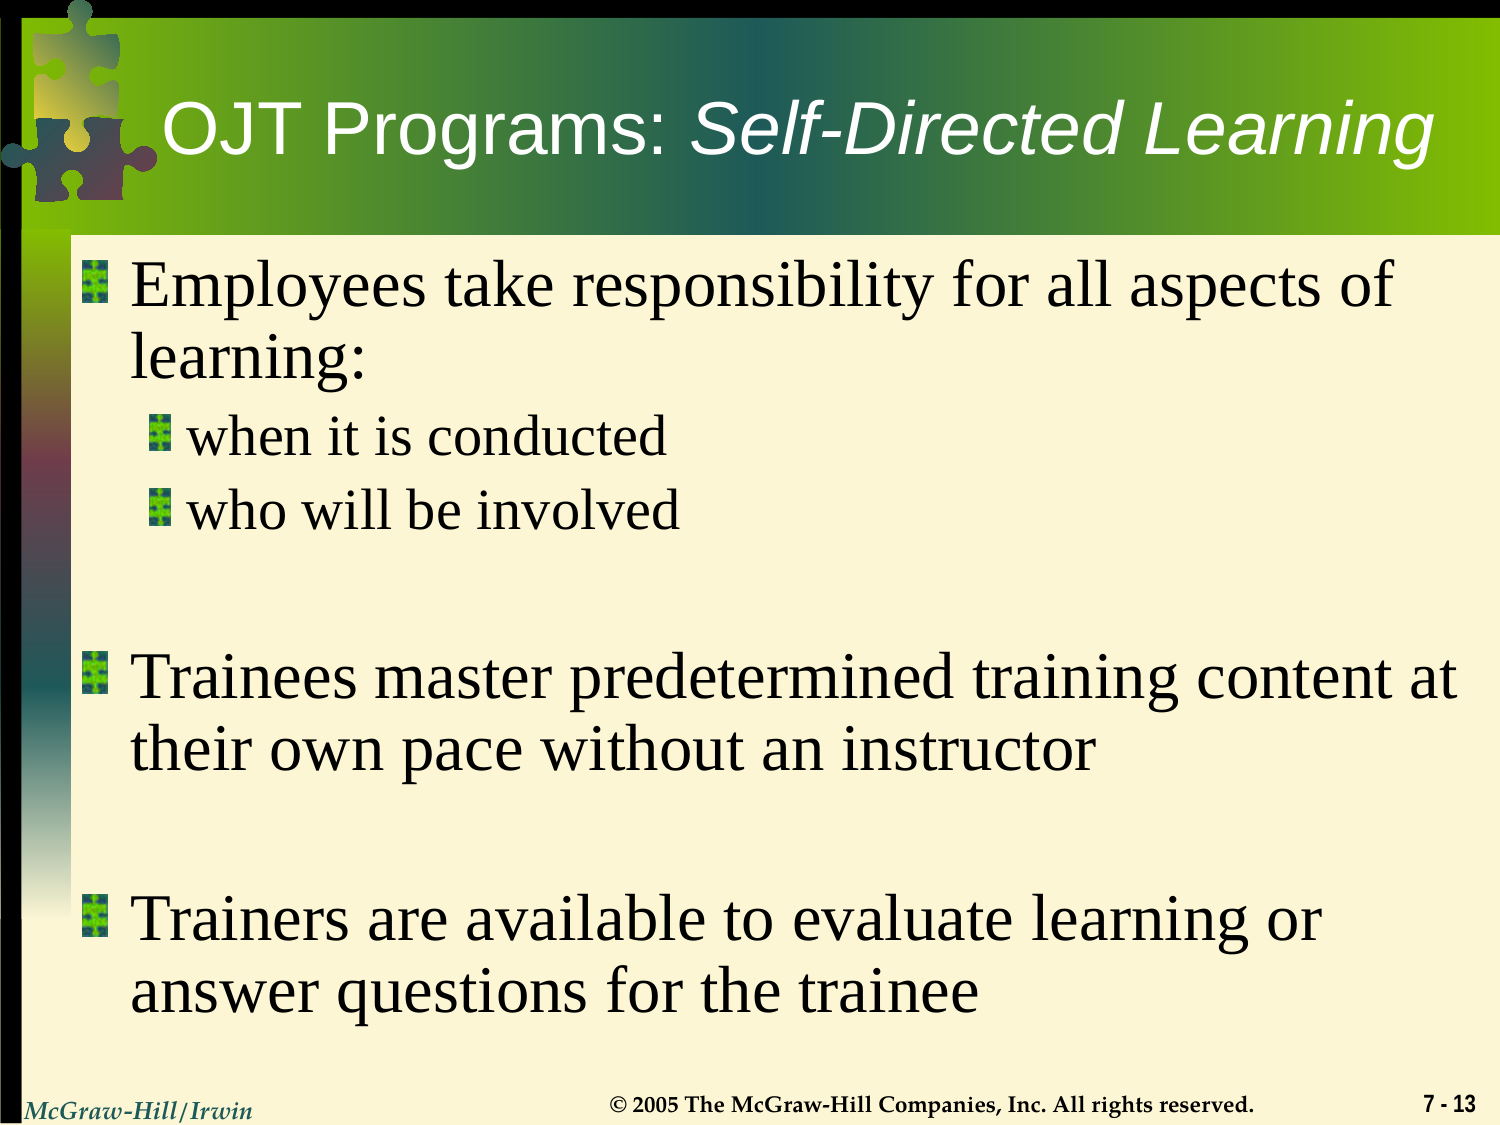

# OJT Programs: Self-Directed Learning
Employees take responsibility for all aspects of learning:
when it is conducted
who will be involved

Trainees master predetermined training content at their own pace without an instructor

Trainers are available to evaluate learning or answer questions for the trainee